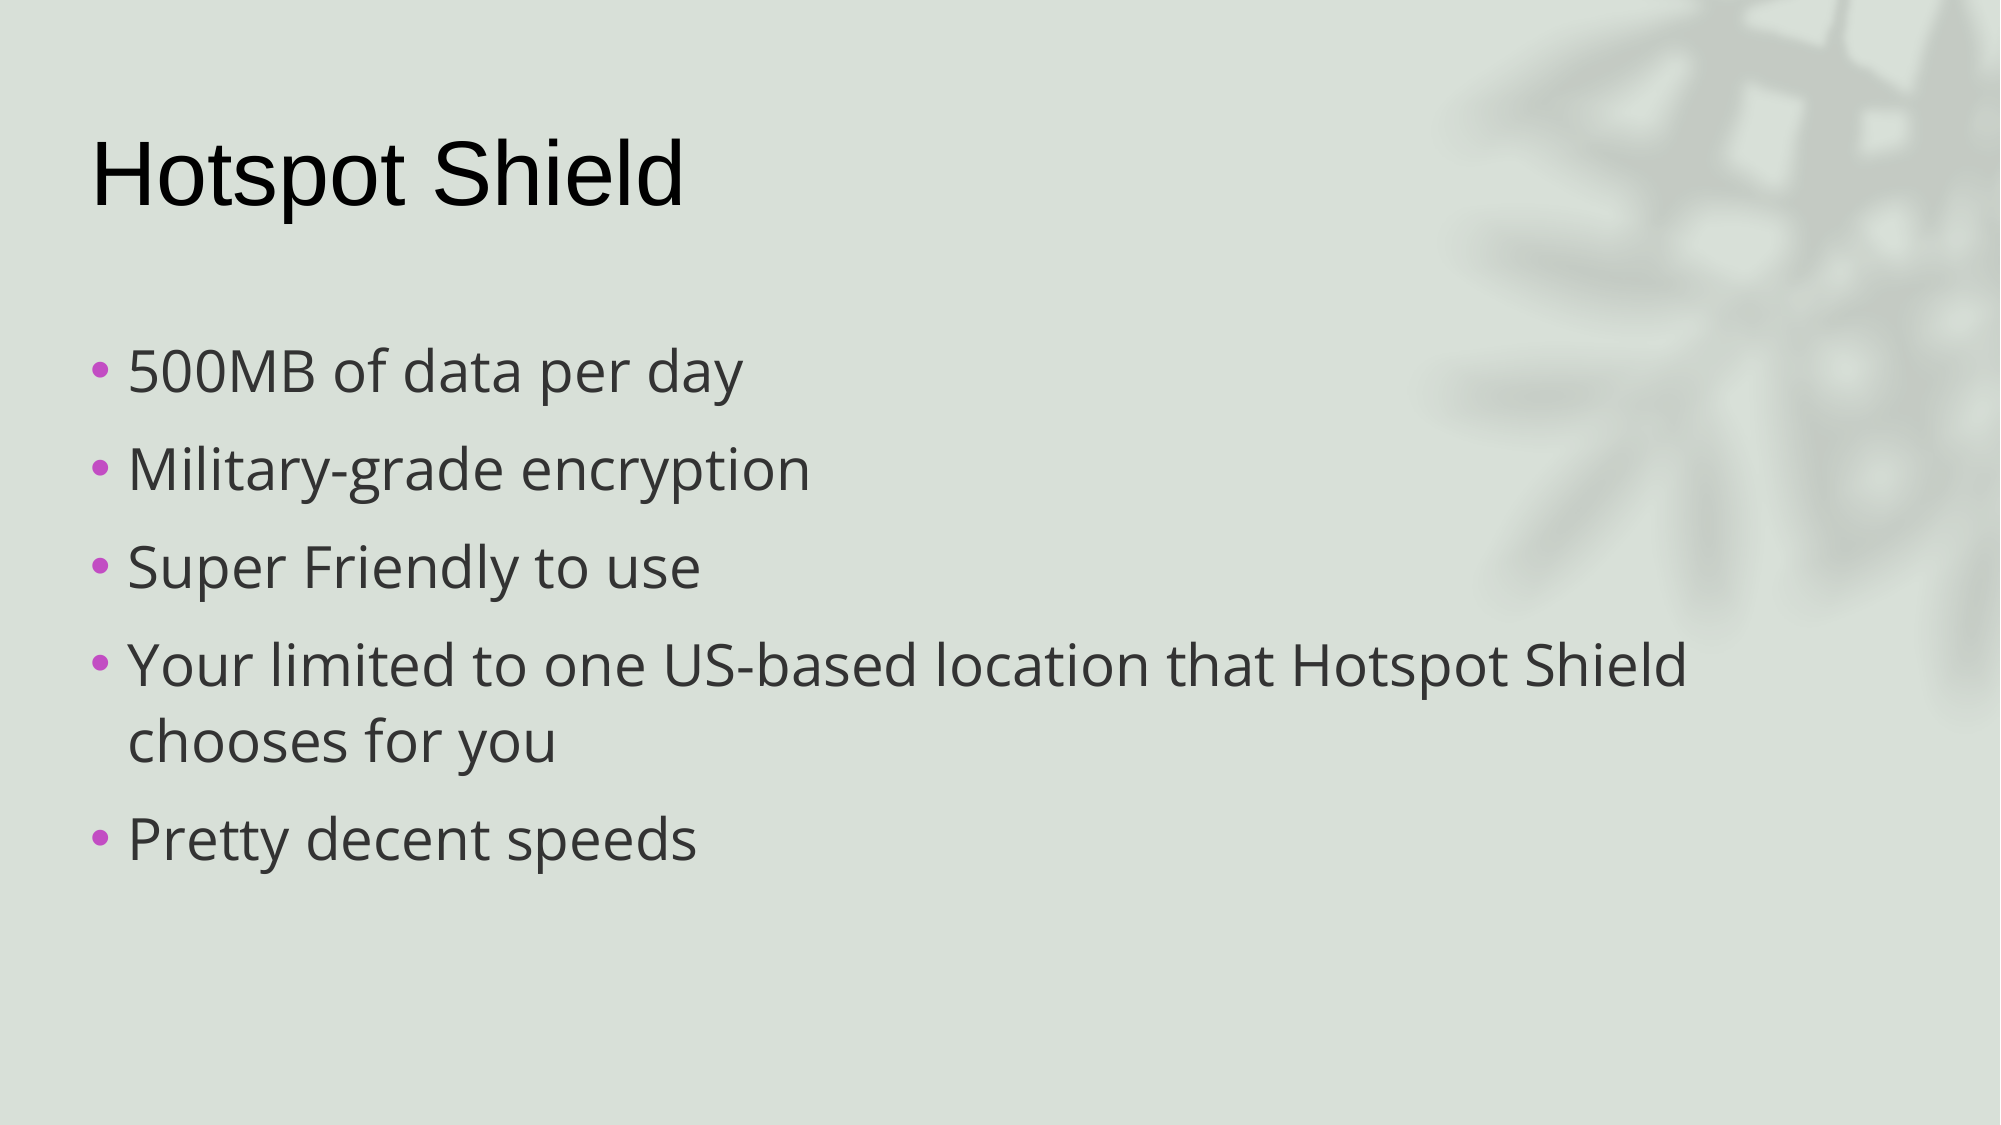

# Hotspot Shield
500MB of data per day
Military-grade encryption
Super Friendly to use
Your limited to one US-based location that Hotspot Shield chooses for you
Pretty decent speeds